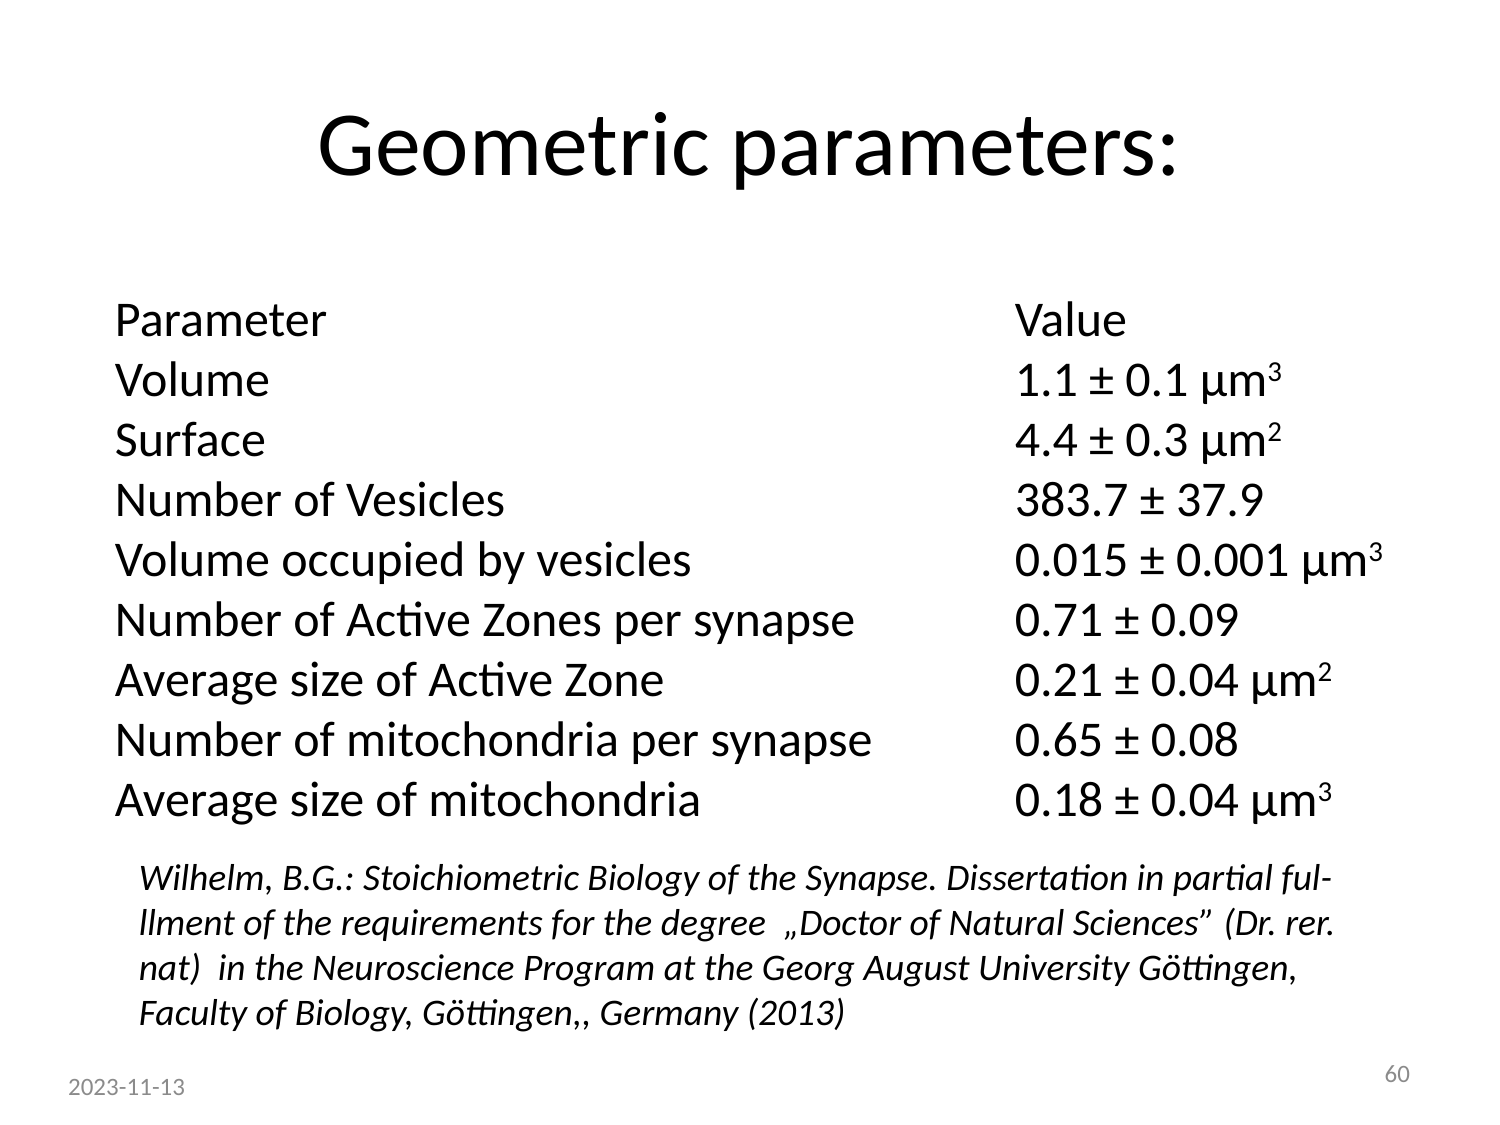

# Geometric parameters:
Parameter 					Value
Volume 					1.1 ± 0.1 μm3
Surface 					4.4 ± 0.3 μm2
Number of Vesicles 				383.7 ± 37.9
Volume occupied by vesicles	 		0.015 ± 0.001 μm3
Number of Active Zones per synapse 	0.71 ± 0.09
Average size of Active Zone 			0.21 ± 0.04 μm2
Number of mitochondria per synapse 	0.65 ± 0.08
Average size of mitochondria 			0.18 ± 0.04 μm3

Wilhelm, B.G.: Stoichiometric Biology of the Synapse. Dissertation in partial ful-
llment of the requirements for the degree  „Doctor of Natural Sciences” (Dr. rer.
nat)  in the Neuroscience Program at the Georg August University Göttingen,
Faculty of Biology, Göttingen,, Germany (2013)
60
2023-11-13